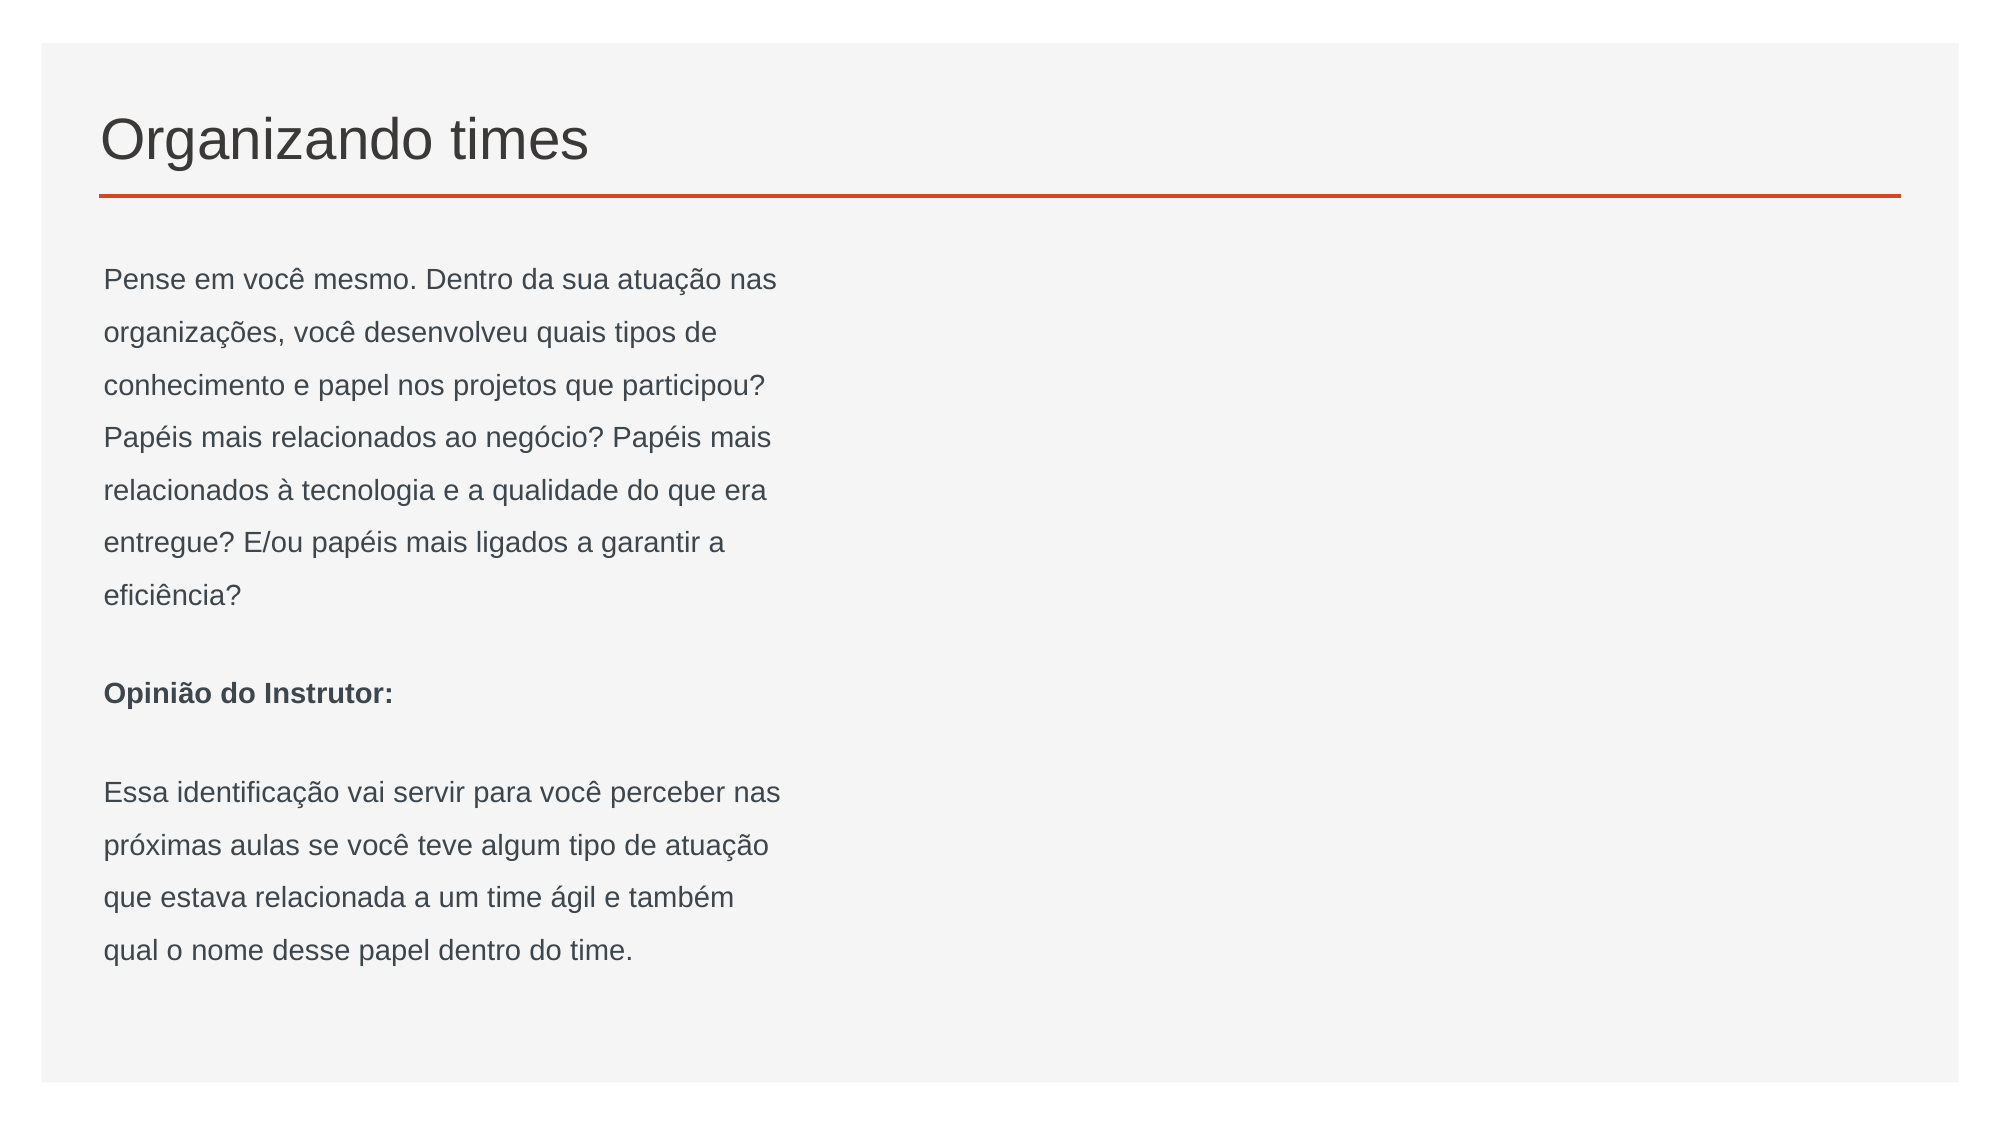

# Organizando times
Pense em você mesmo. Dentro da sua atuação nas organizações, você desenvolveu quais tipos de conhecimento e papel nos projetos que participou? Papéis mais relacionados ao negócio? Papéis mais relacionados à tecnologia e a qualidade do que era entregue? E/ou papéis mais ligados a garantir a eficiência?
Opinião do Instrutor:
Essa identificação vai servir para você perceber nas próximas aulas se você teve algum tipo de atuação que estava relacionada a um time ágil e também qual o nome desse papel dentro do time.